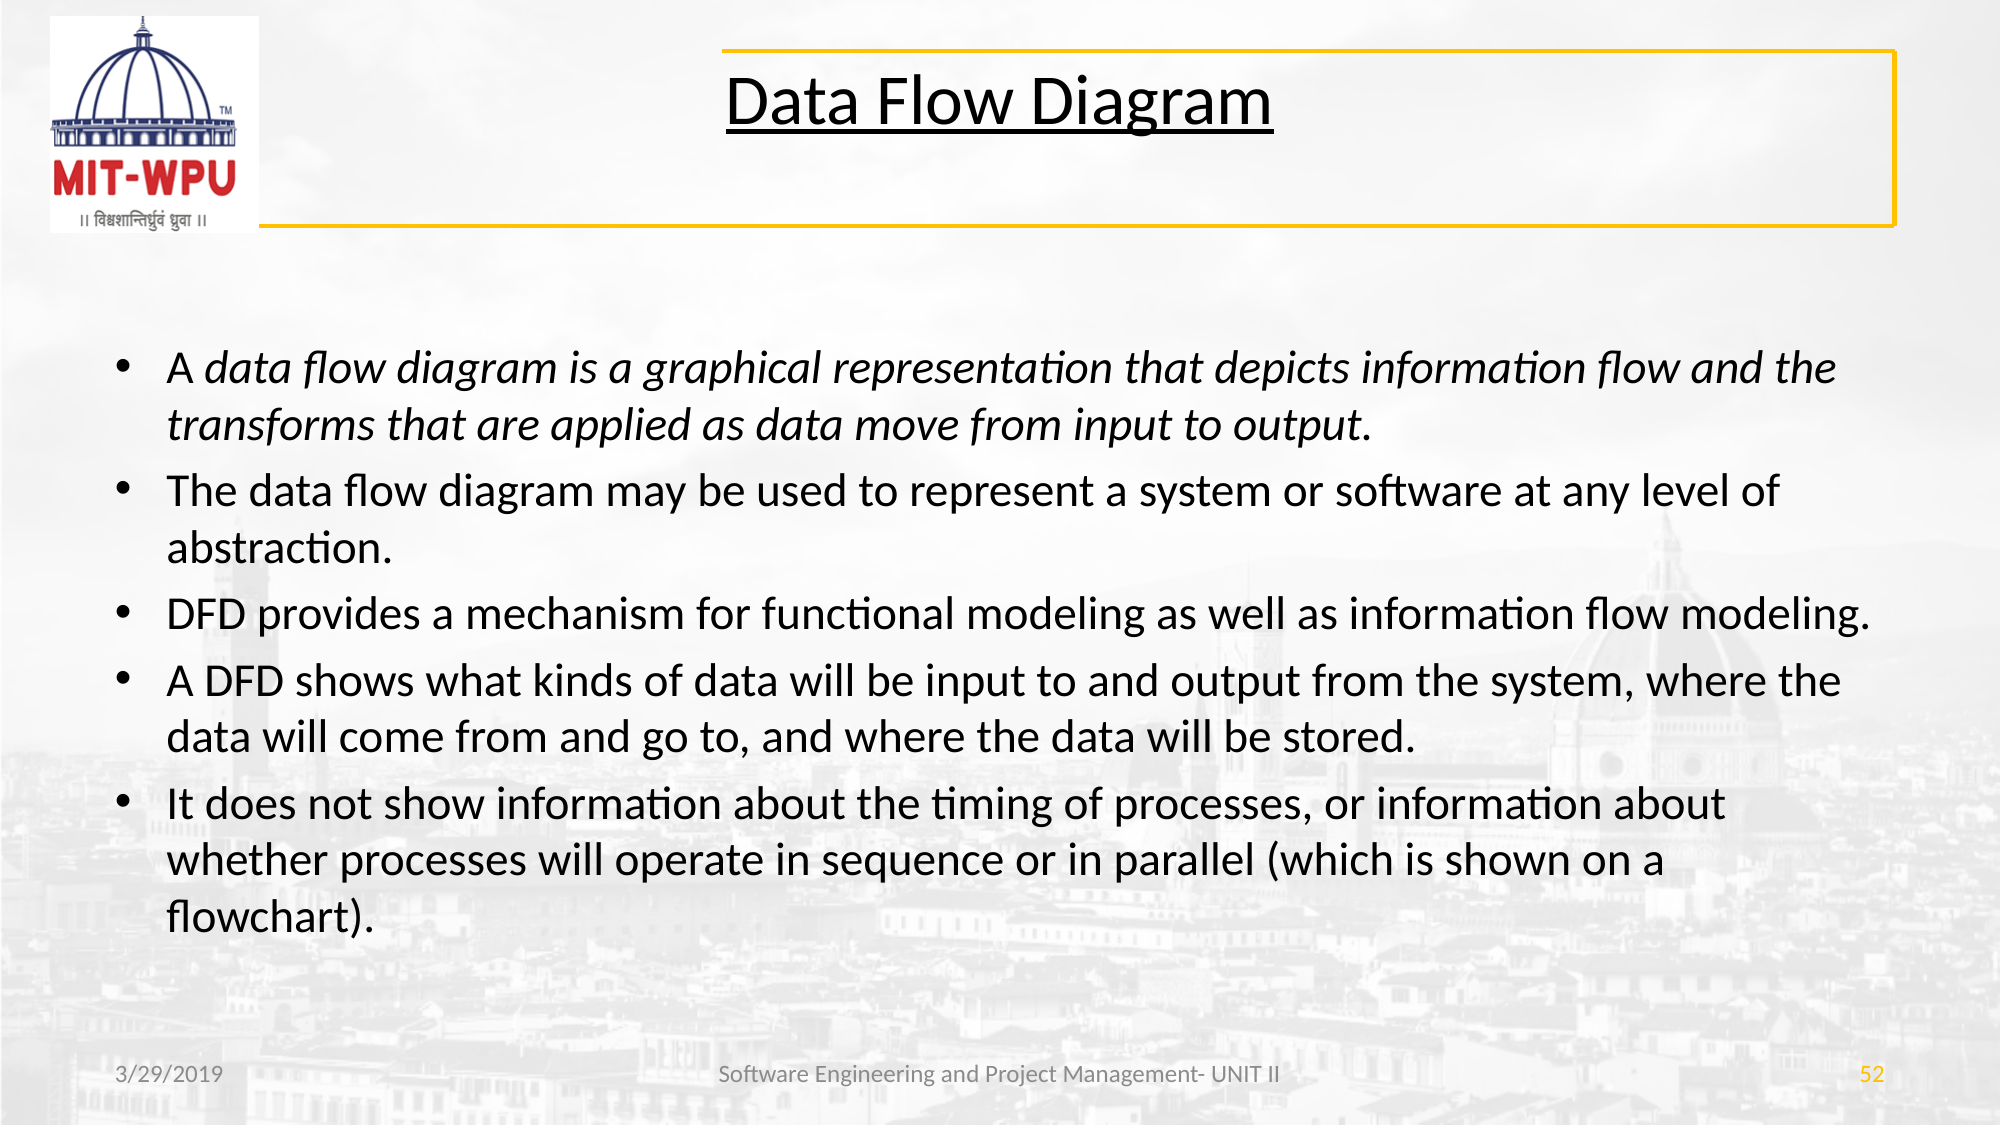

# Data Flow Diagram

A data flow diagram is a graphical representation that depicts information flow and the transforms that are applied as data move from input to output.
The data flow diagram may be used to represent a system or software at any level of abstraction.
DFD provides a mechanism for functional modeling as well as information flow modeling.
A DFD shows what kinds of data will be input to and output from the system, where the data will come from and go to, and where the data will be stored.
It does not show information about the timing of processes, or information about whether processes will operate in sequence or in parallel (which is shown on a flowchart).

3/29/2019
Software Engineering and Project Management- UNIT II
52